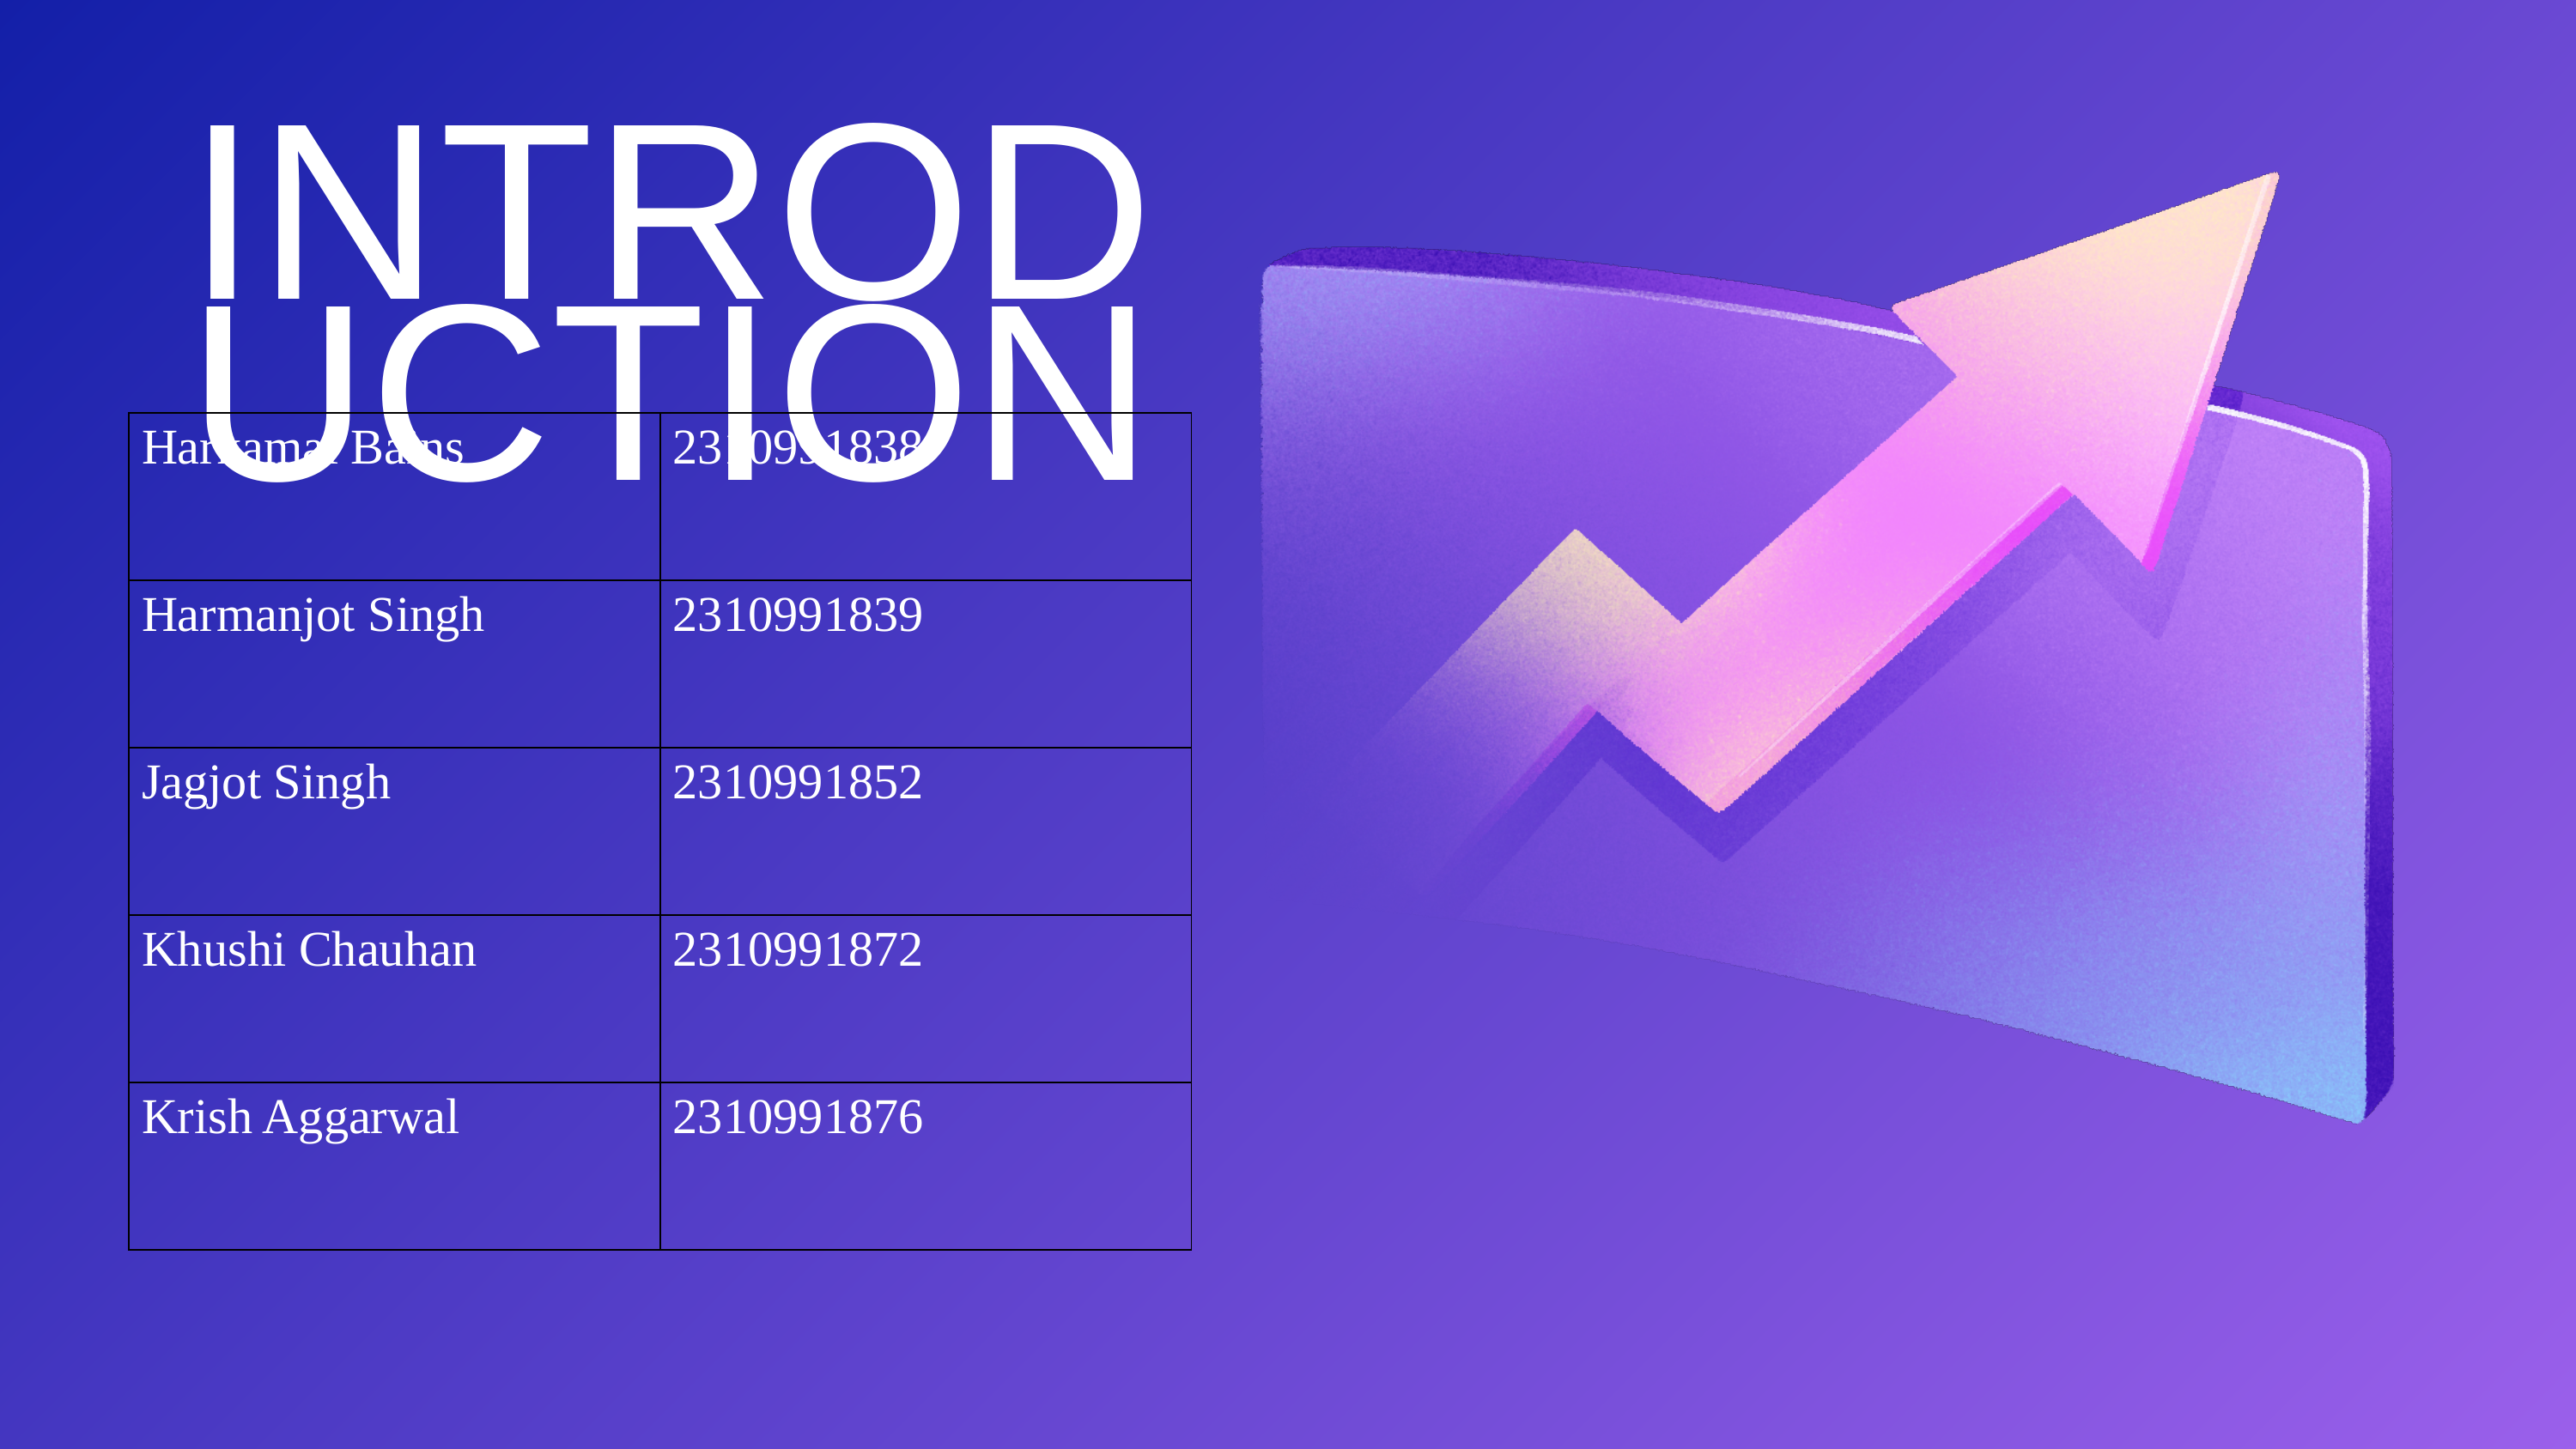

INTRODUCTION

| Harkamal Bains | 2310991838 |
| --- | --- |
| Harmanjot Singh | 2310991839 |
| Jagjot Singh | 2310991852 |
| Khushi Chauhan | 2310991872 |
| Krish Aggarwal | 2310991876 |